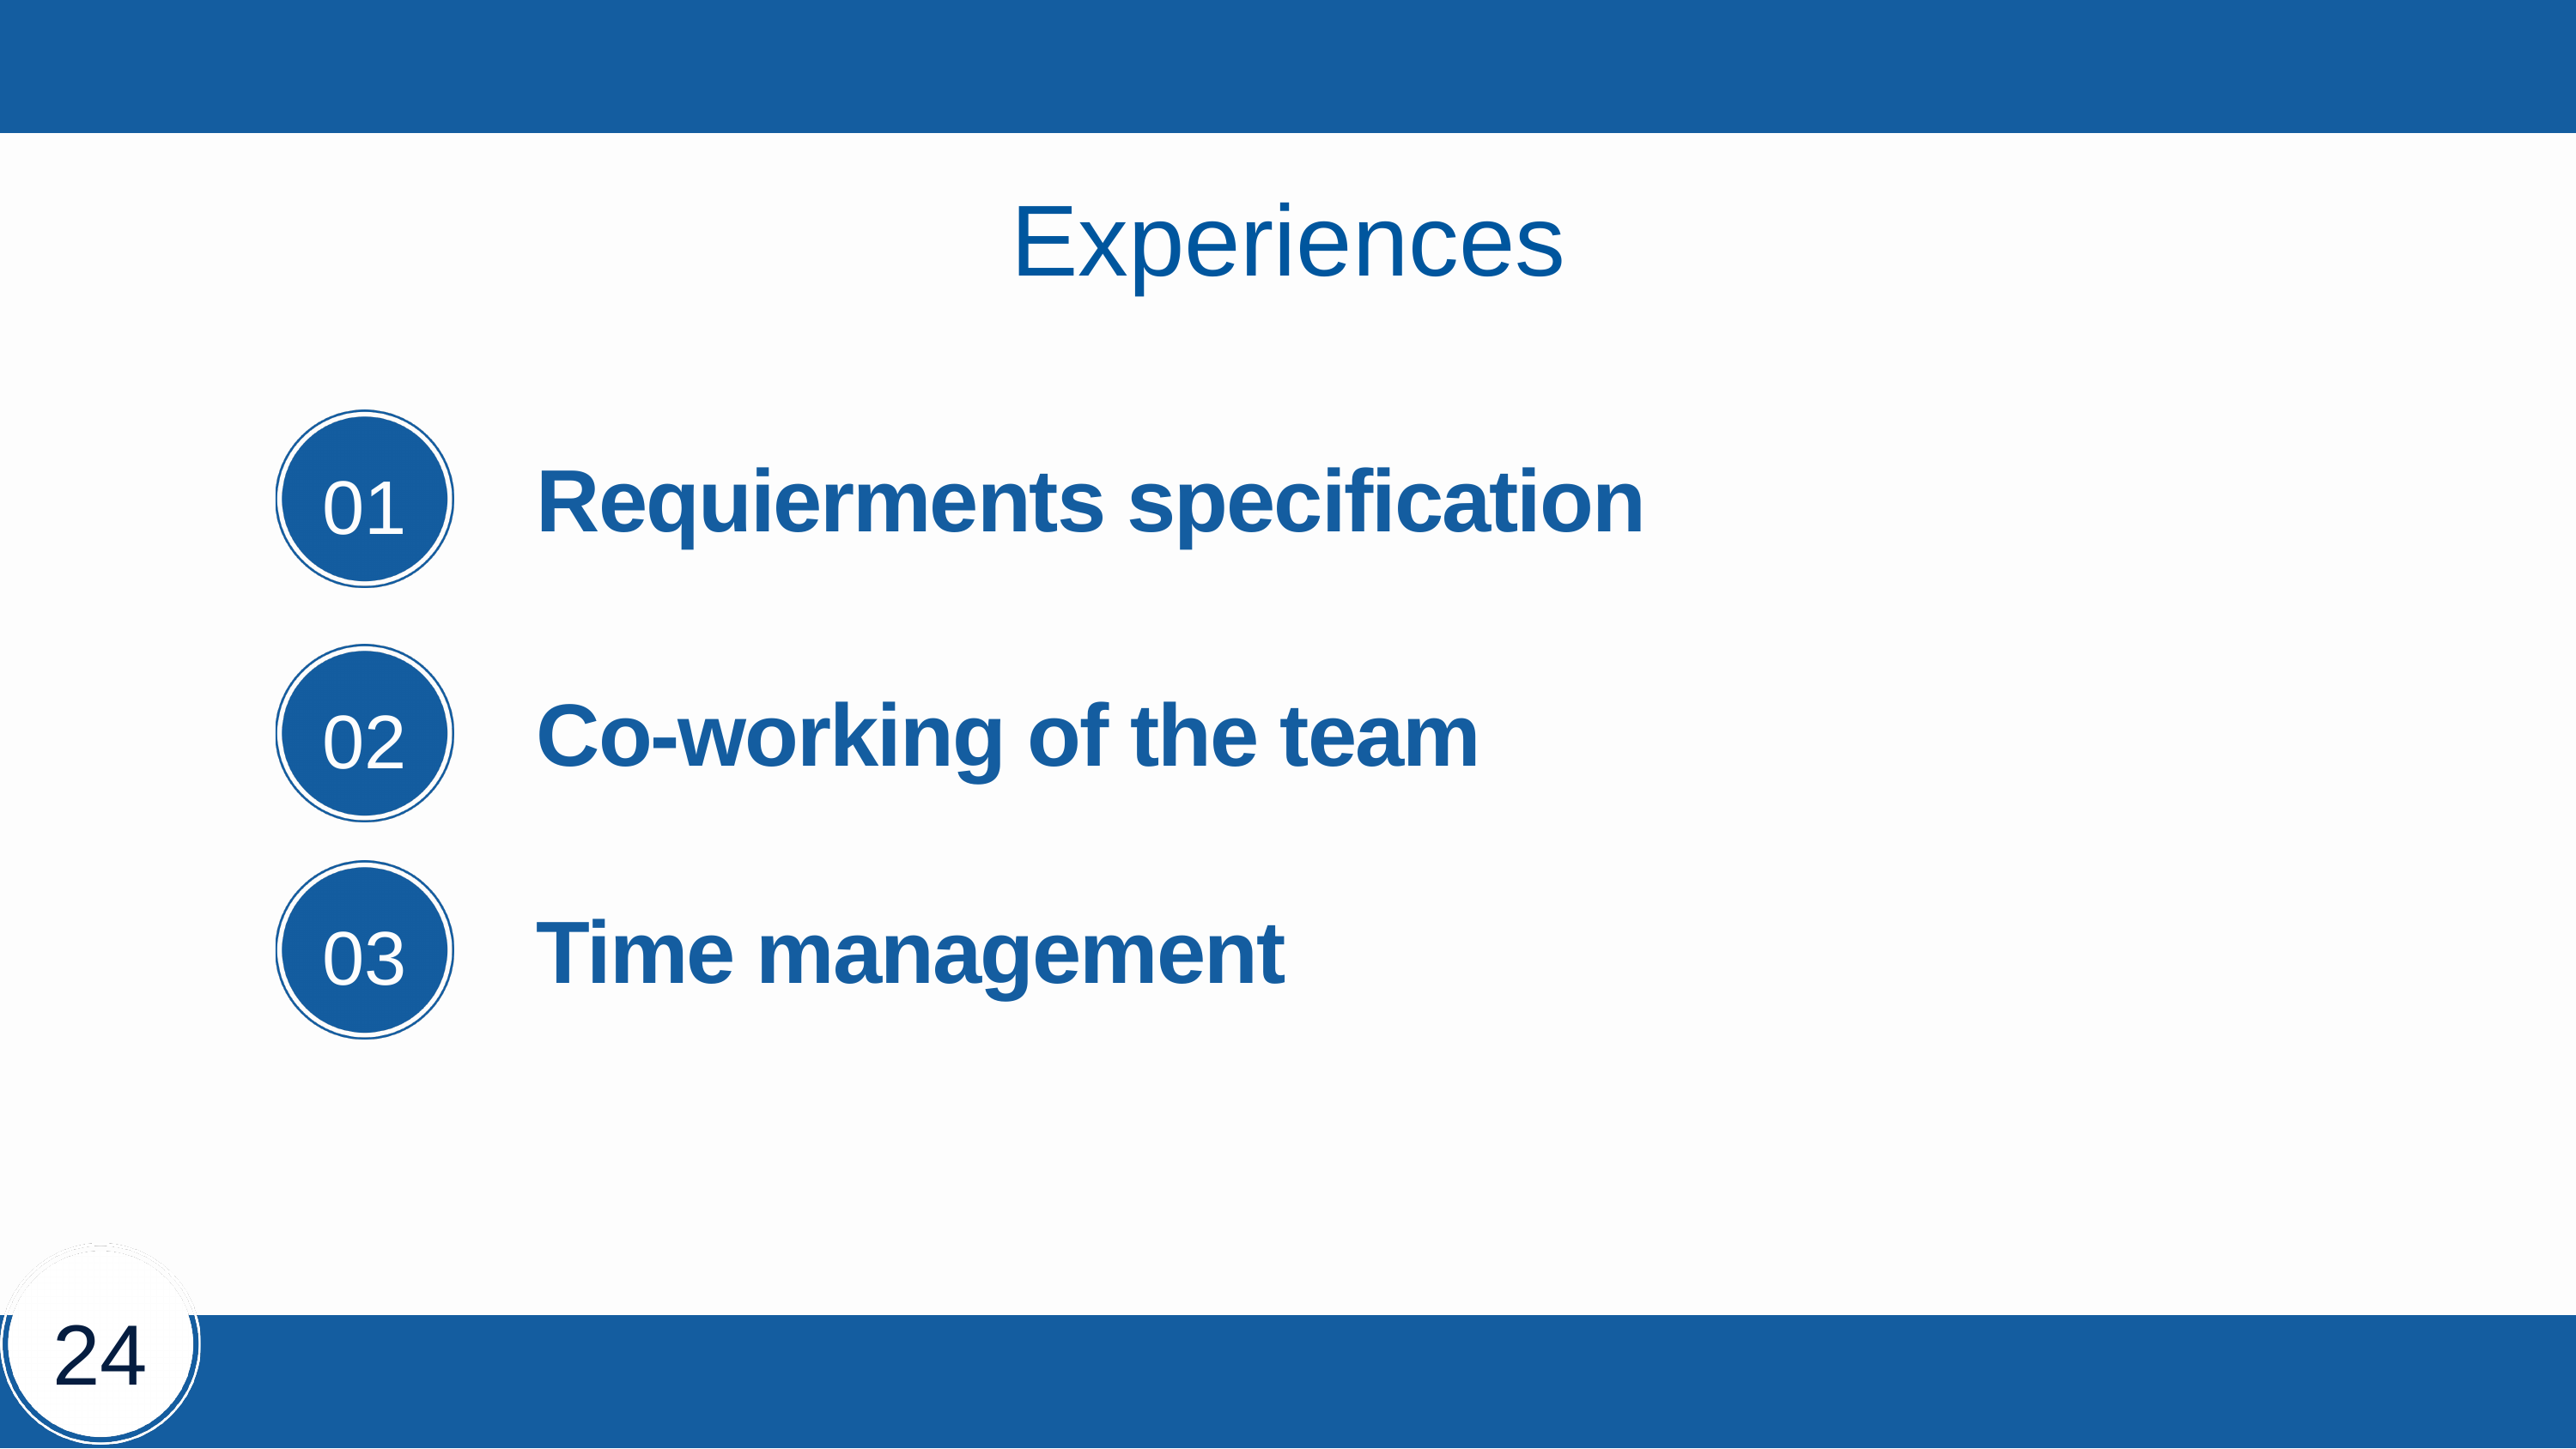

Experiences

Requierments specification
01

Co-working of the team
02

Time management
03

24